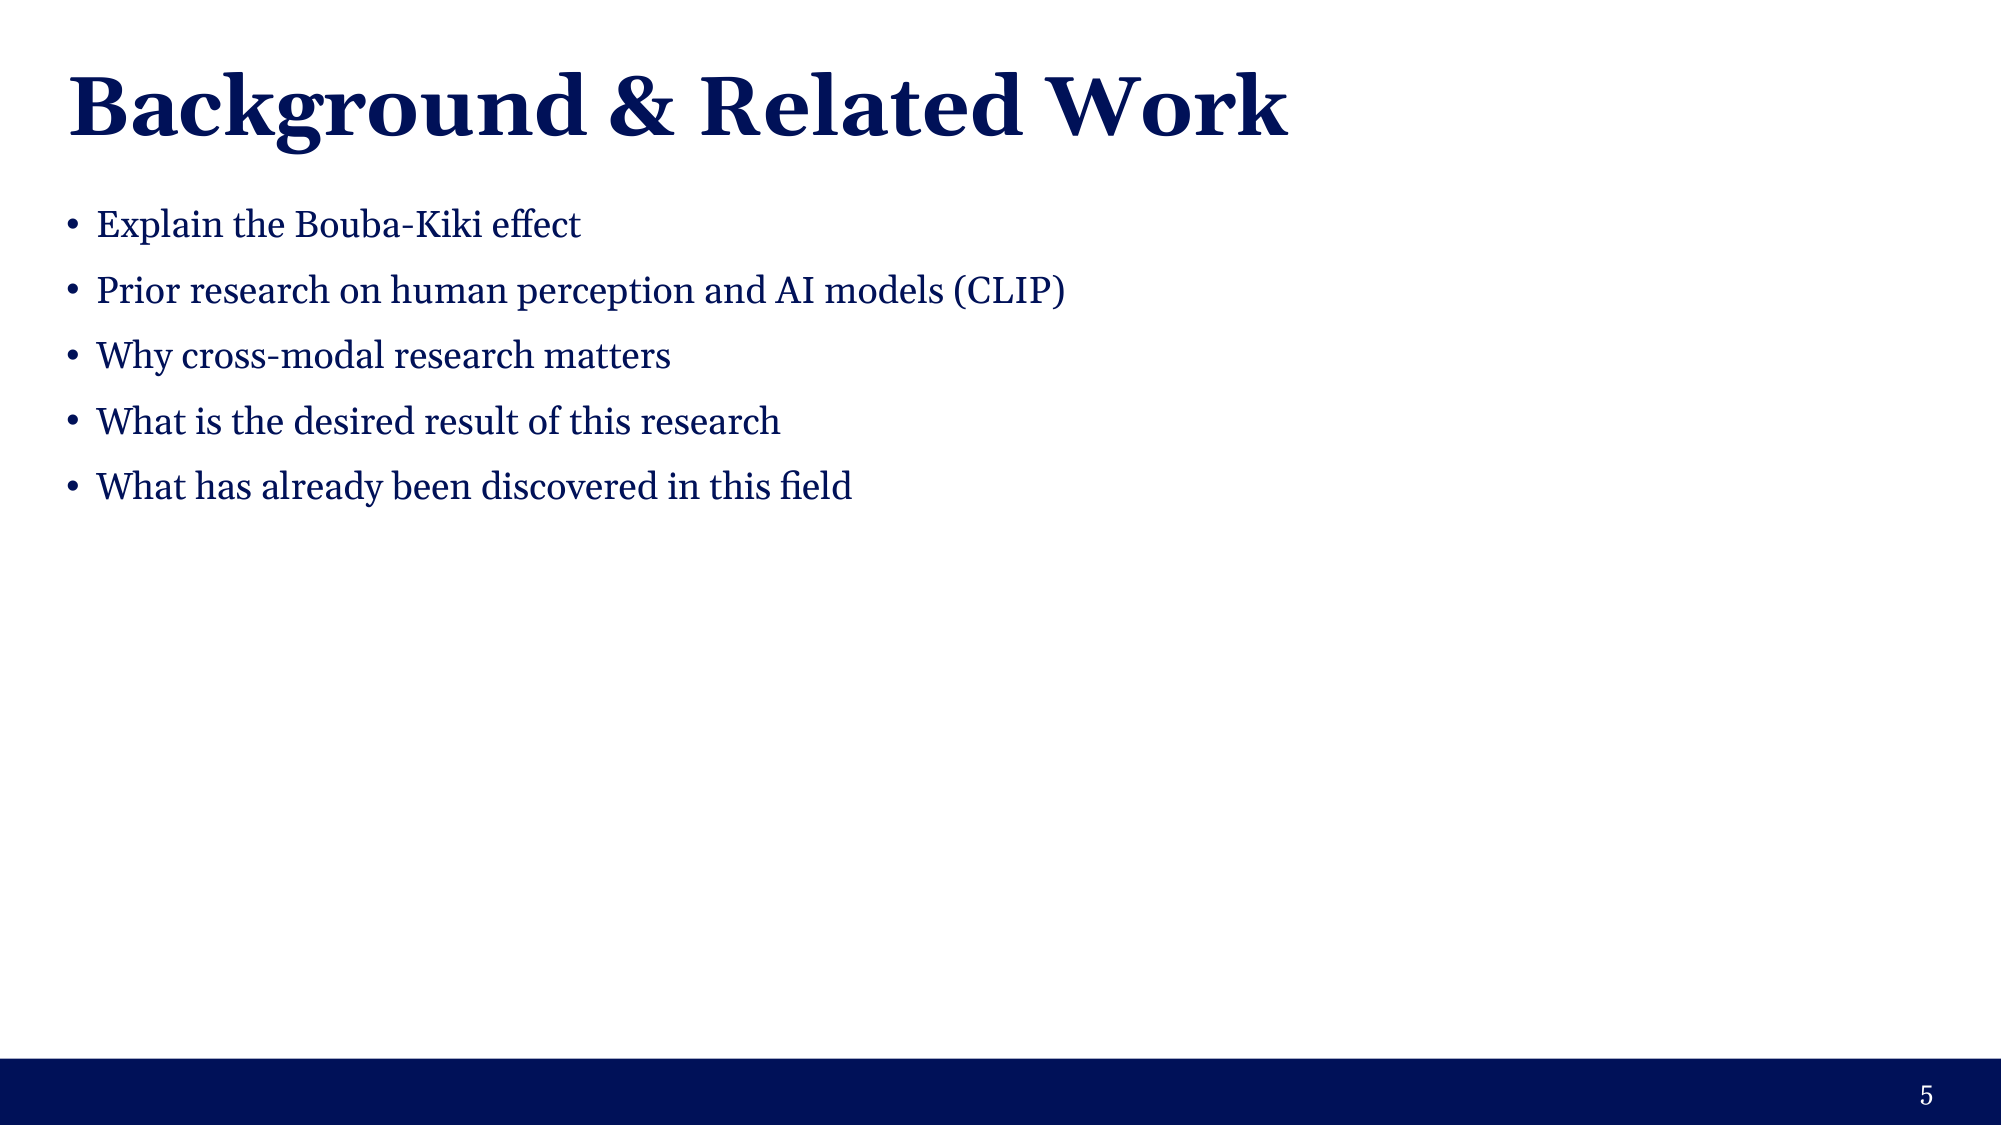

# Background & Related Work
Explain the Bouba-Kiki effect
Prior research on human perception and AI models (CLIP)
Why cross-modal research matters
What is the desired result of this research
What has already been discovered in this field

5